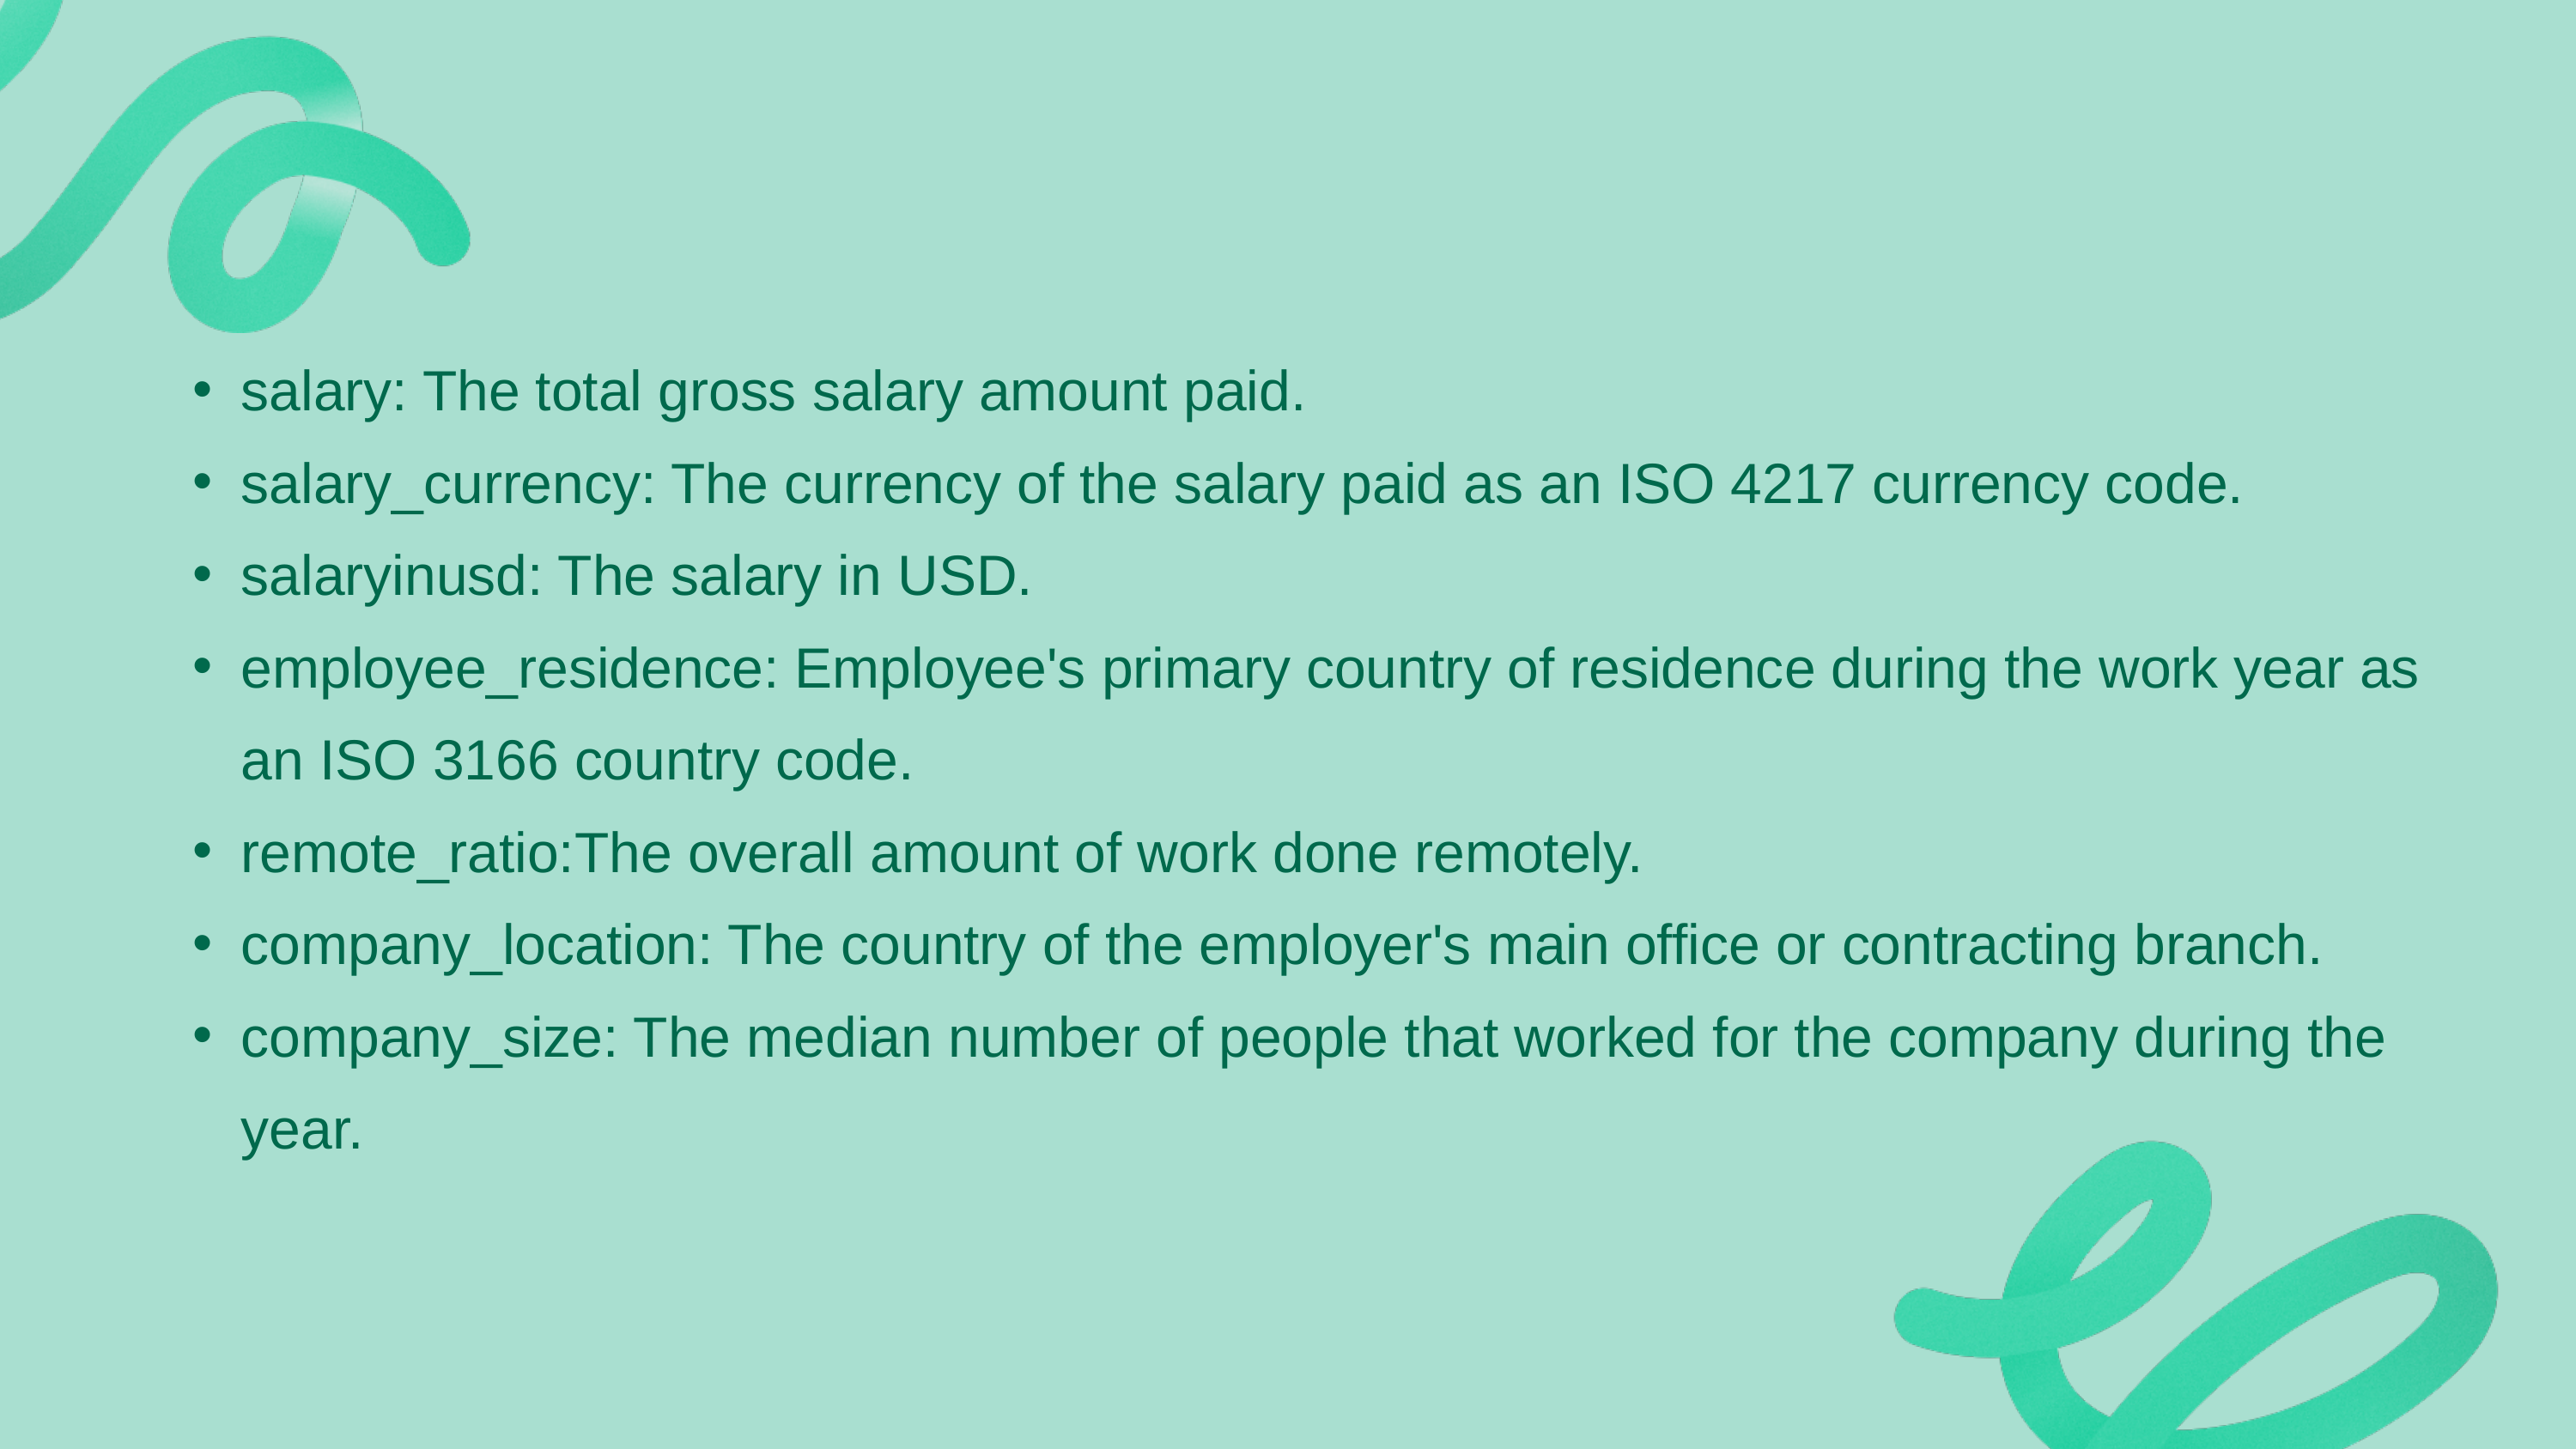

salary: The total gross salary amount paid.
salary_currency: The currency of the salary paid as an ISO 4217 currency code.
salaryinusd: The salary in USD.
employee_residence: Employee's primary country of residence during the work year as an ISO 3166 country code.
remote_ratio:The overall amount of work done remotely.
company_location: The country of the employer's main office or contracting branch.
company_size: The median number of people that worked for the company during the year.